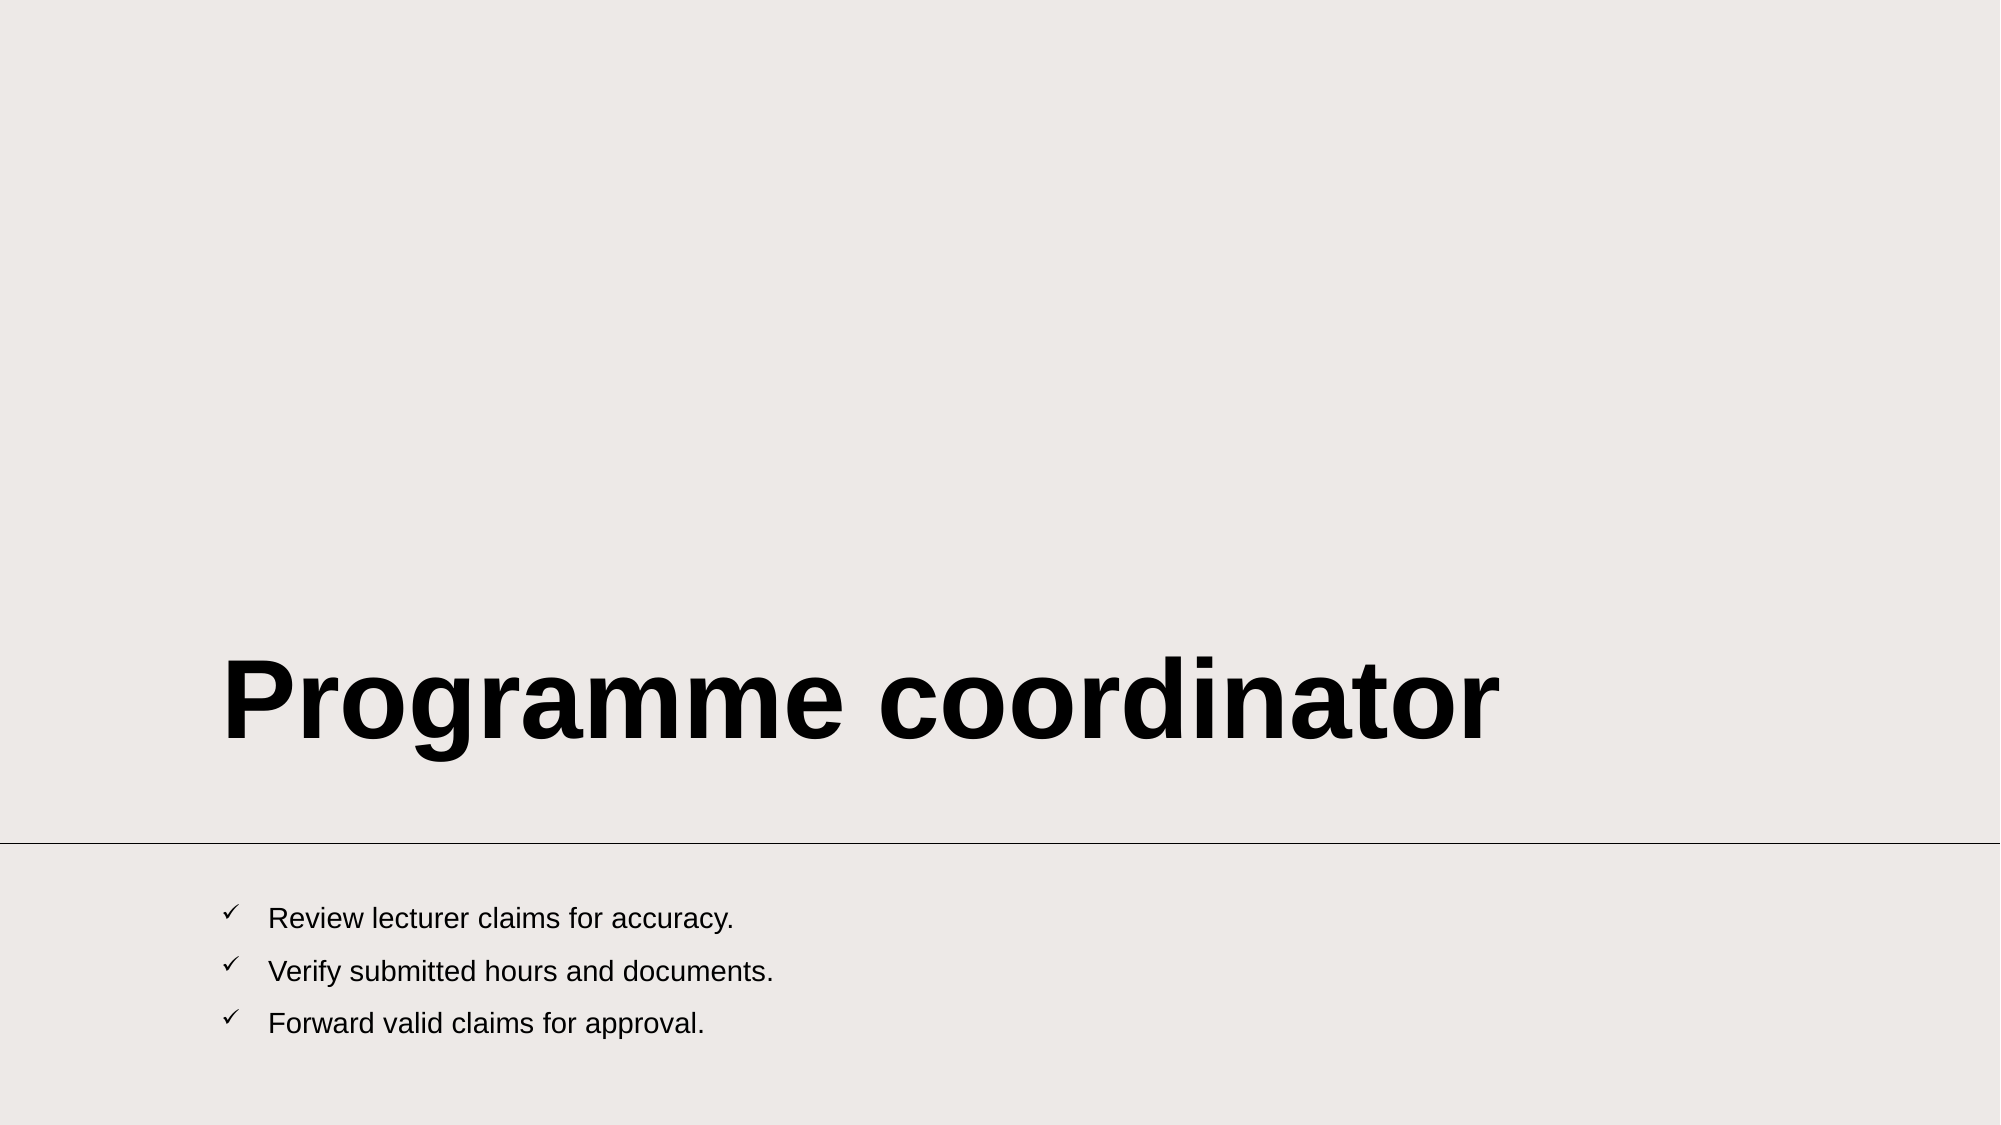

# Programme coordinator
Review lecturer claims for accuracy.
Verify submitted hours and documents.
Forward valid claims for approval.